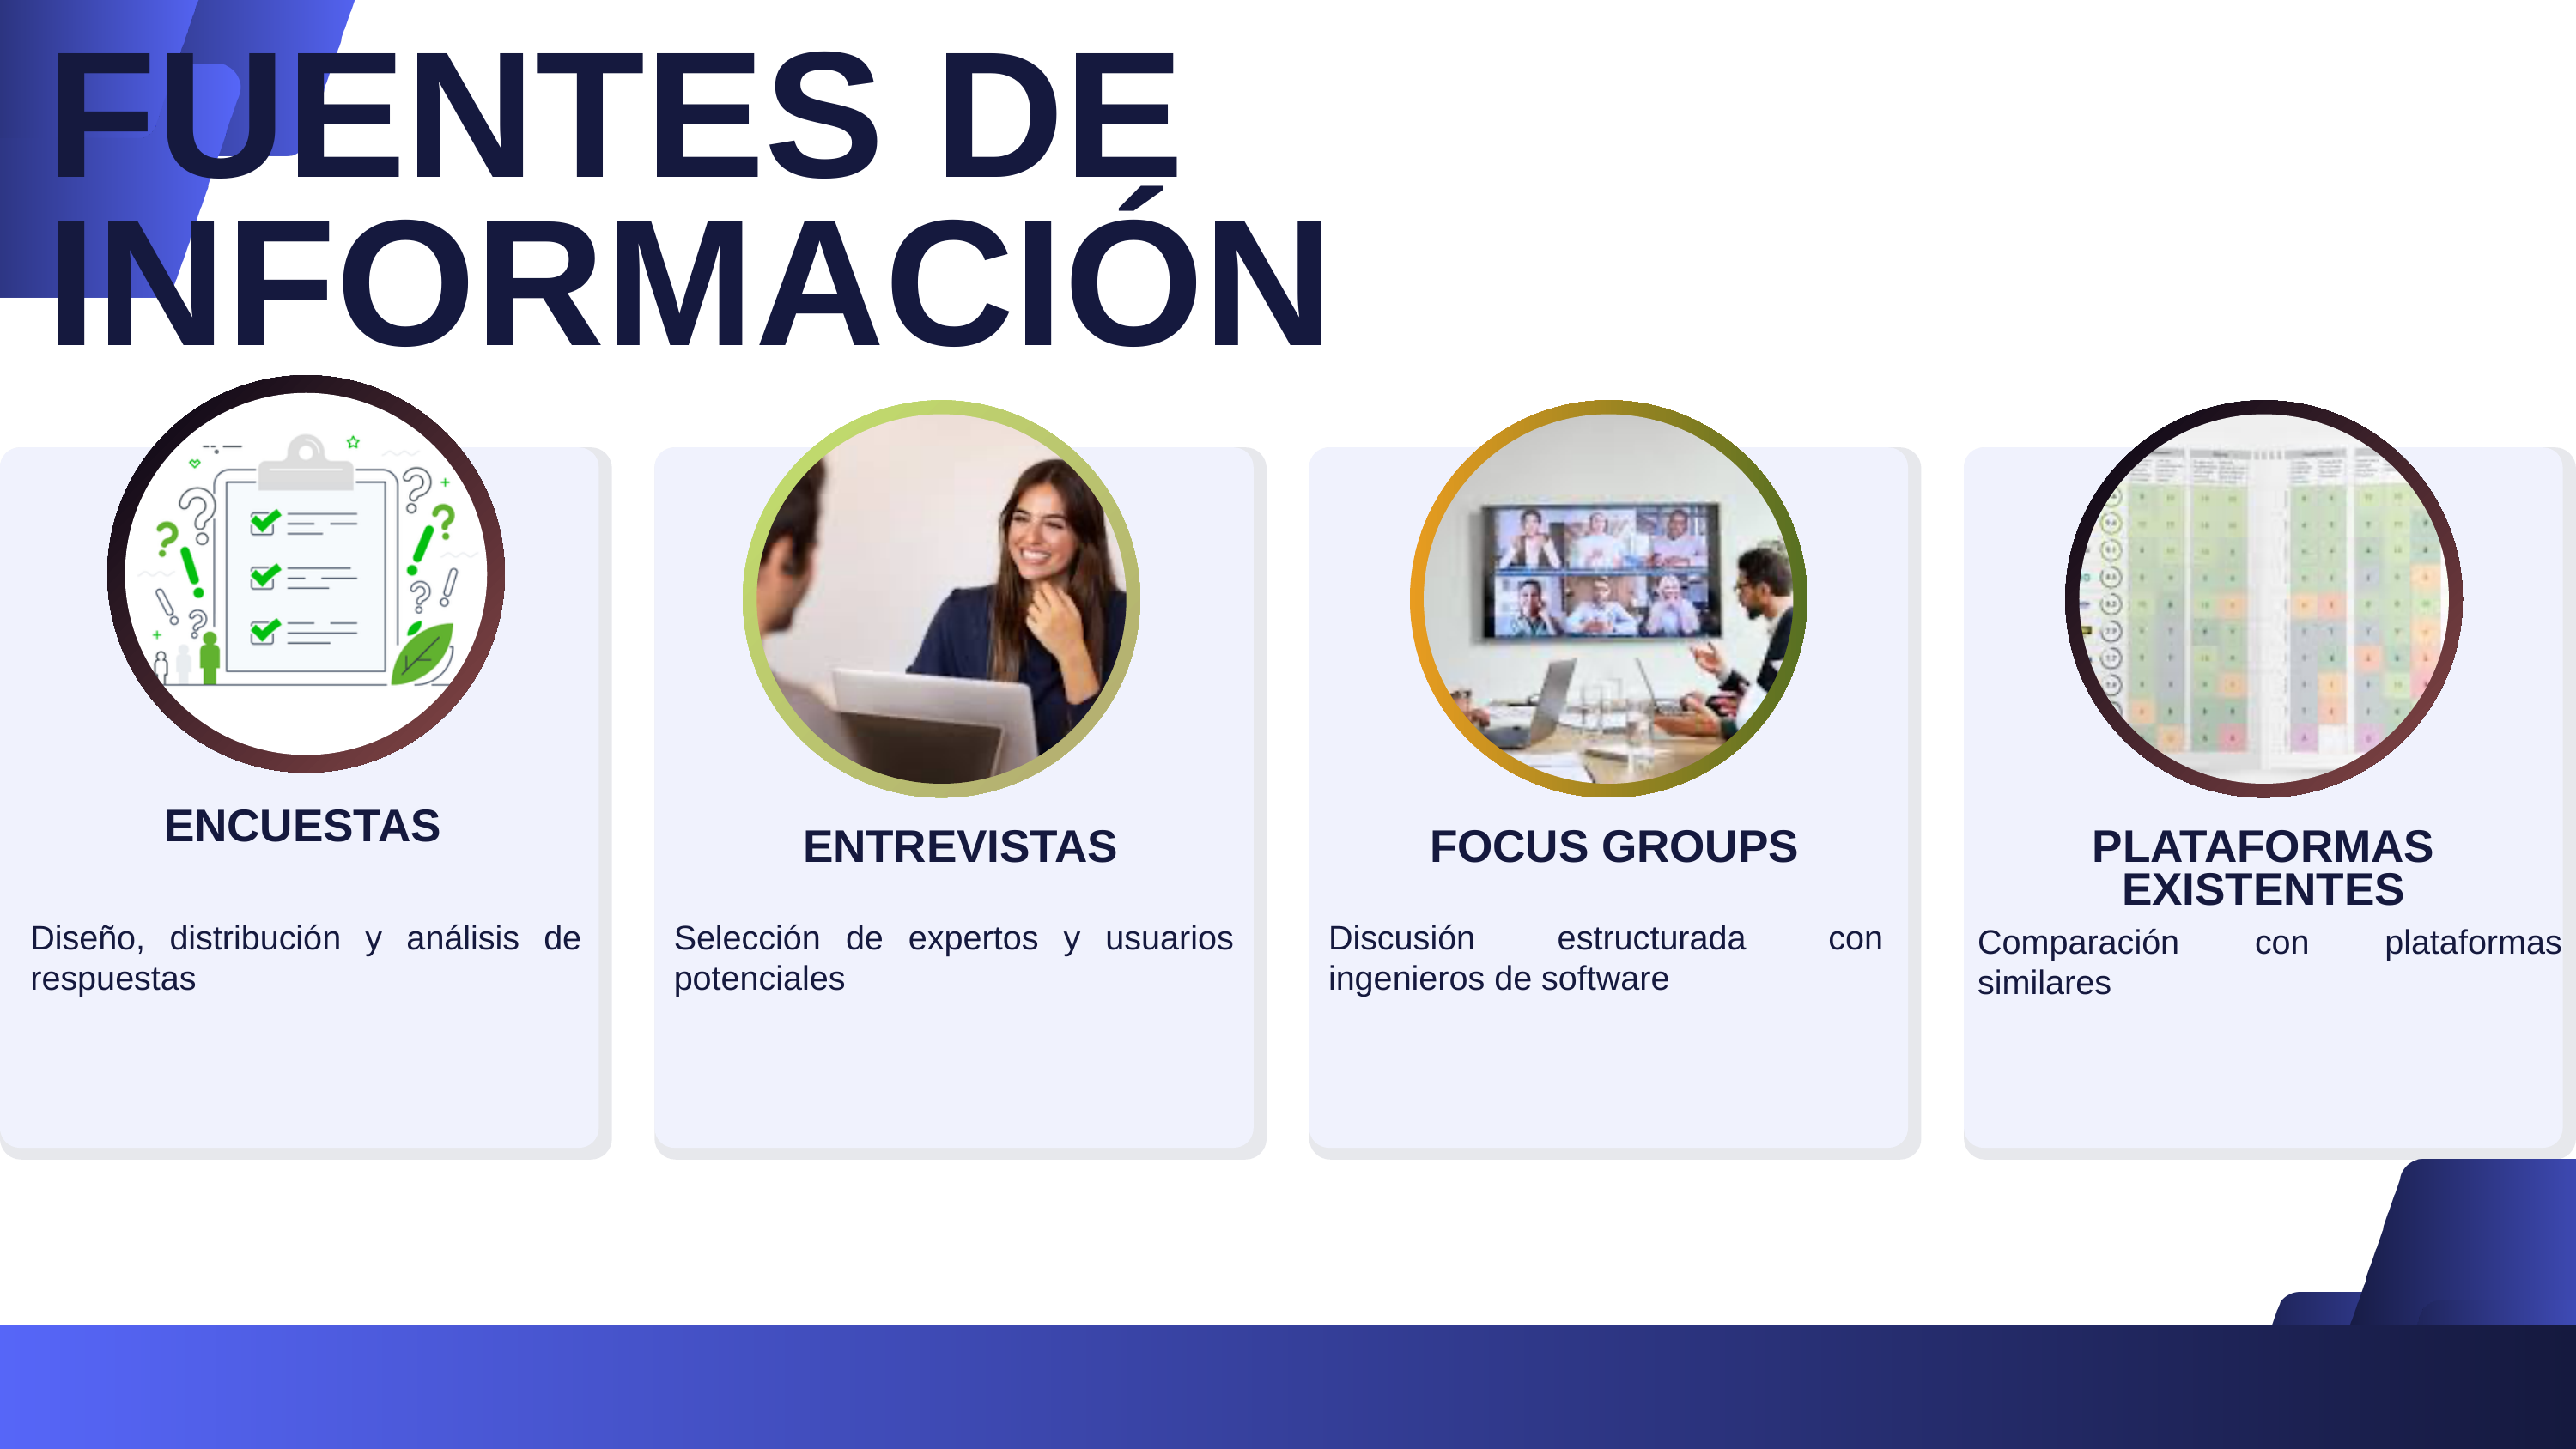

FUENTES DE INFORMACIÓN

ENCUESTAS
ENTREVISTAS
FOCUS GROUPS
PLATAFORMAS EXISTENTES
Diseño, distribución y análisis de respuestas
Selección de expertos y usuarios potenciales
Discusión estructurada con ingenieros de software
Comparación con plataformas similares